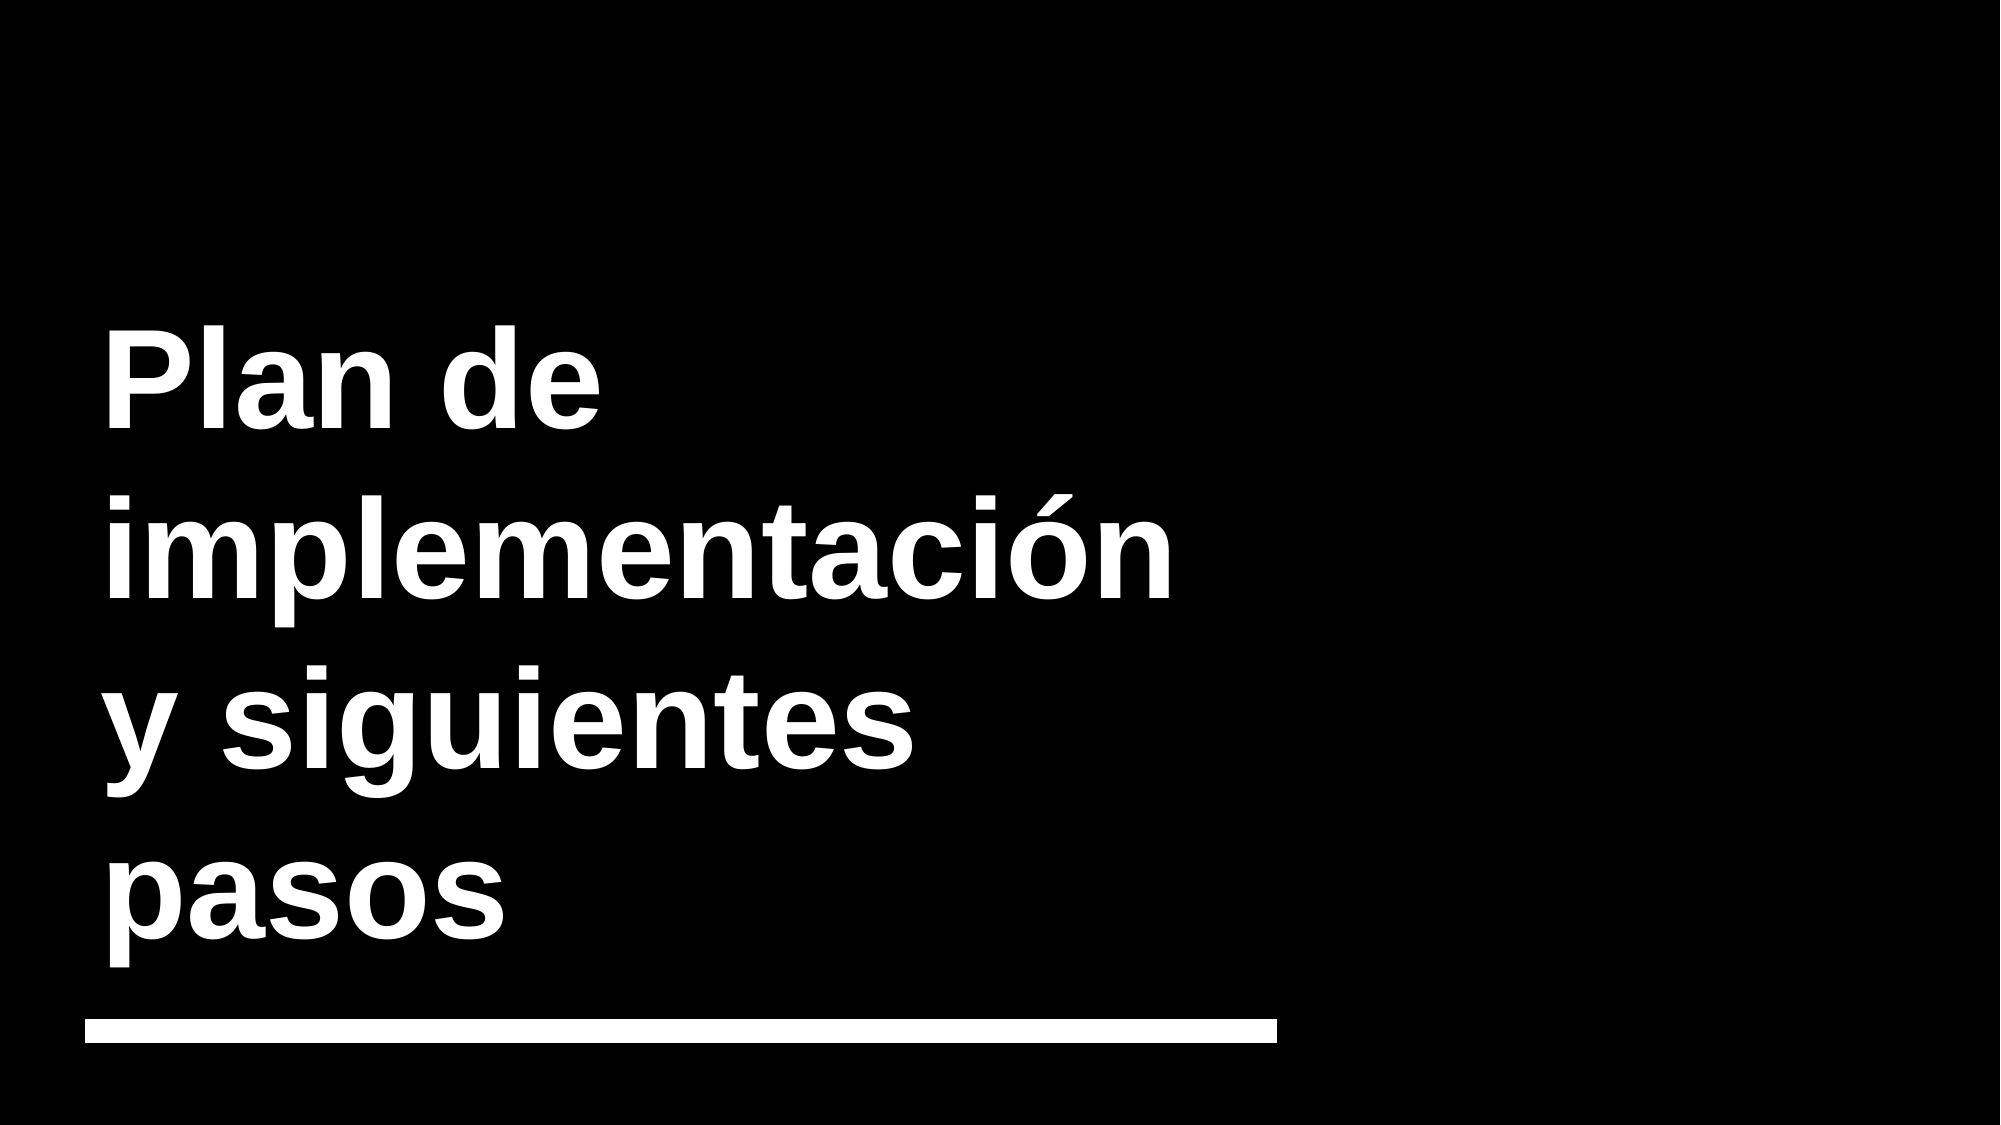

# Plan de implementación y siguientes pasos